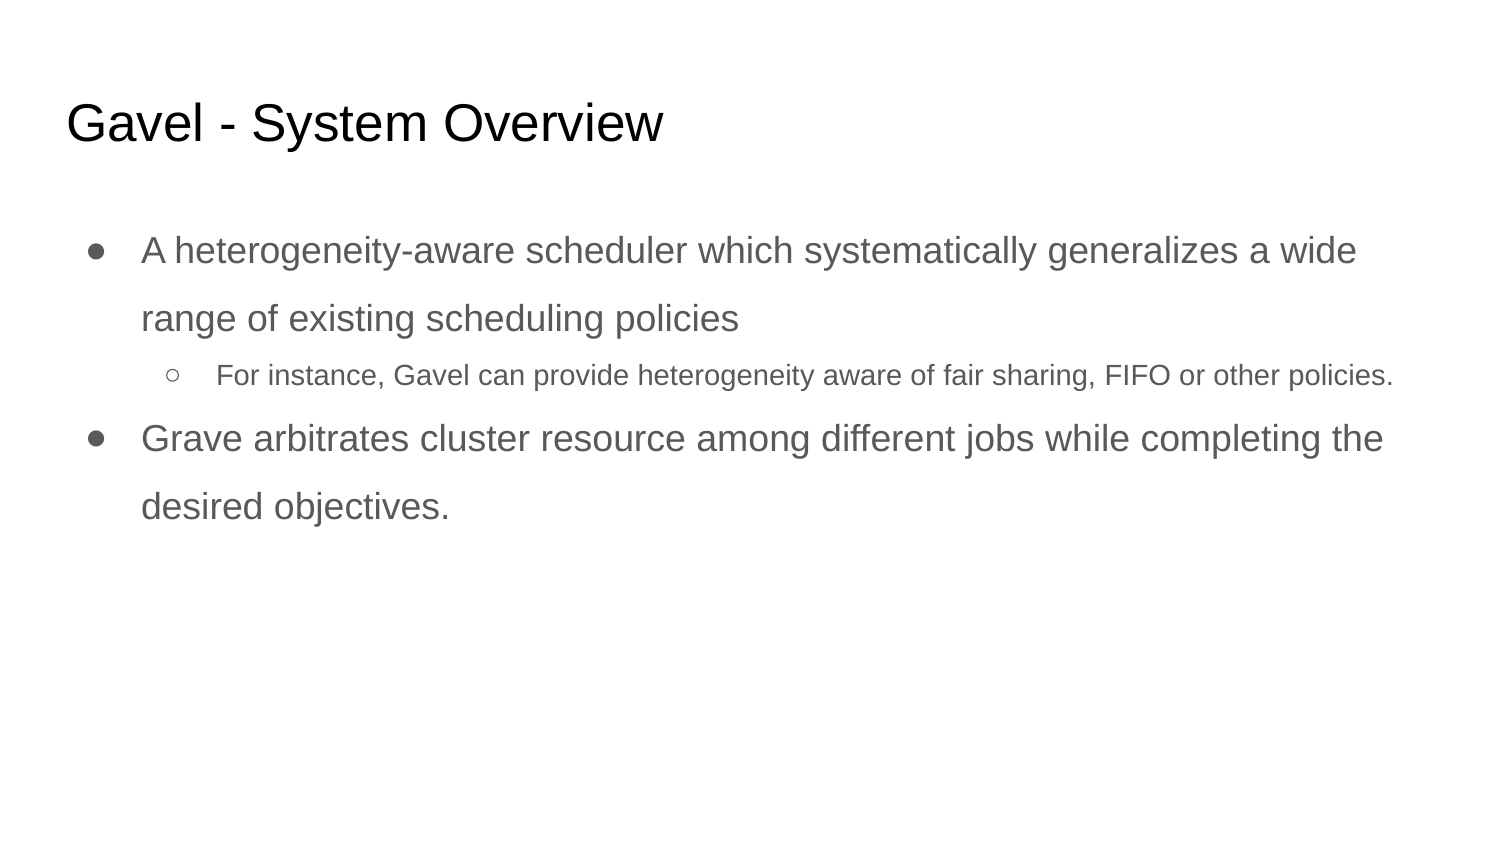

# Gavel - System Overview
A heterogeneity-aware scheduler which systematically generalizes a wide range of existing scheduling policies
For instance, Gavel can provide heterogeneity aware of fair sharing, FIFO or other policies.
Grave arbitrates cluster resource among different jobs while completing the desired objectives.